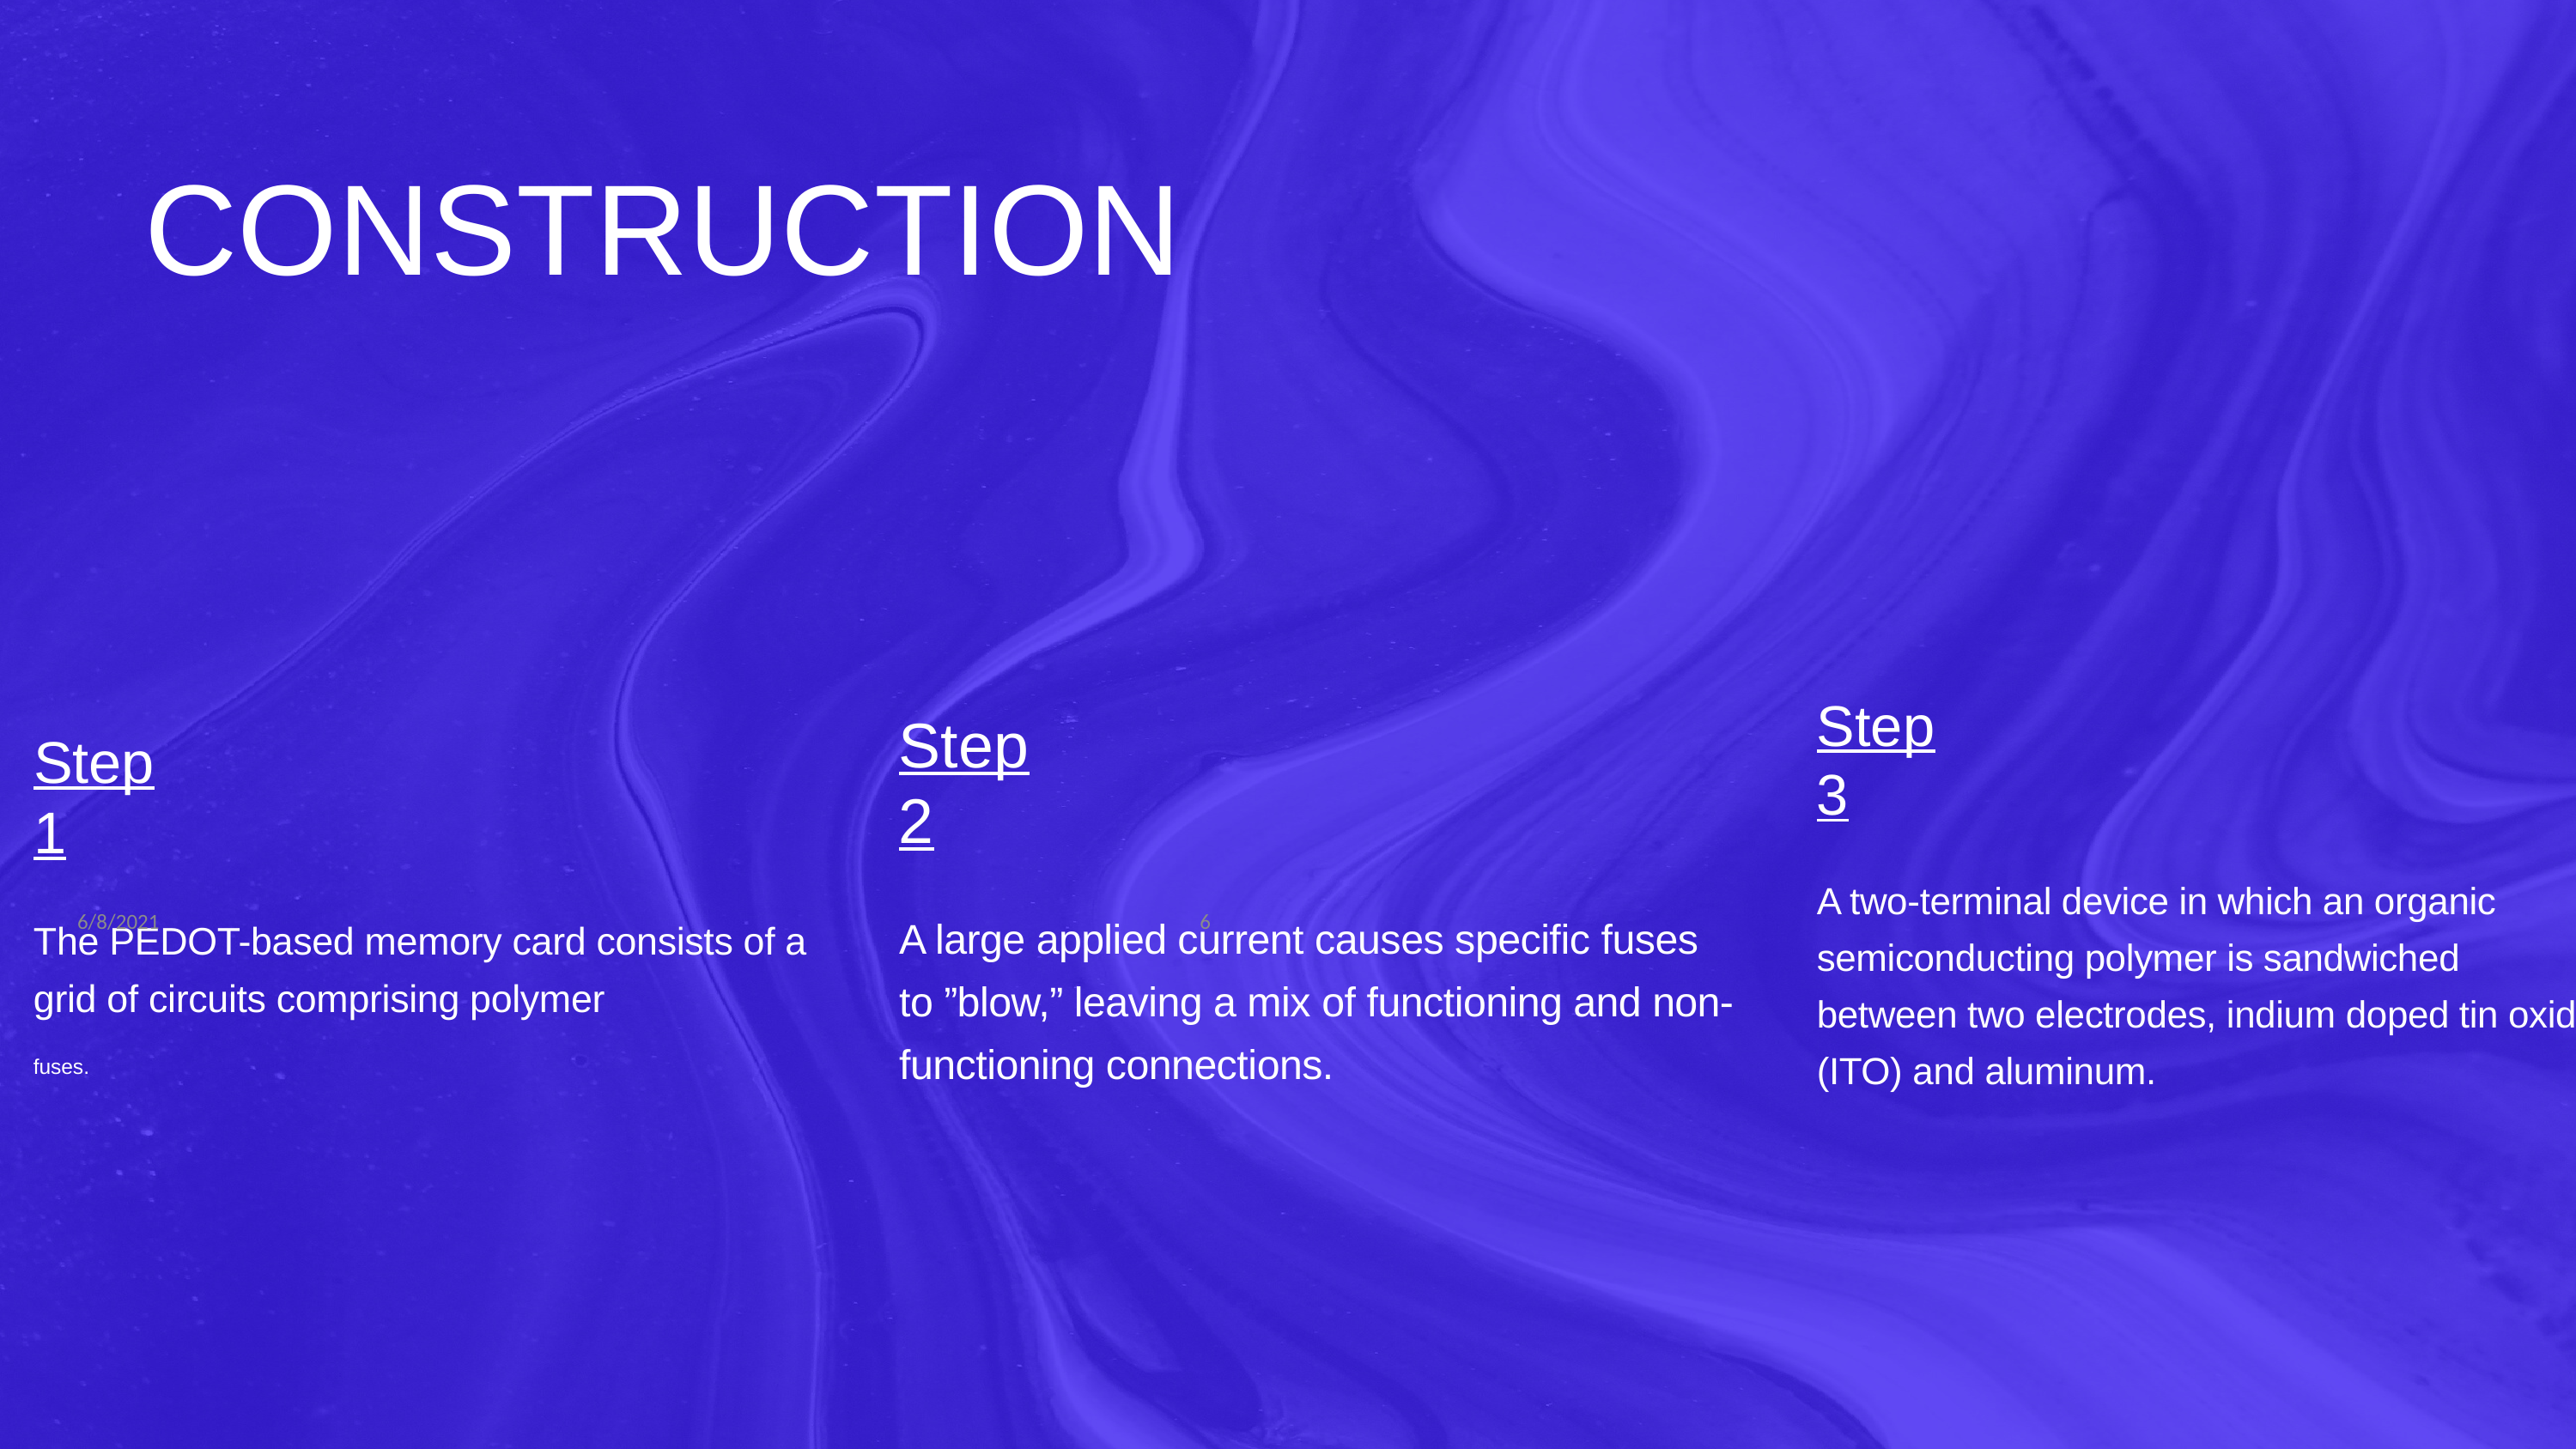

CONSTRUCTION
Step3
A two-terminal device in which an organic semiconducting polymer is sandwiched between two electrodes, indium doped tin oxide (ITO) and aluminum.
Step 2
A large applied current causes specific fuses to ”blow,” leaving a mix of functioning and non-functioning connections.
Step1
The PEDOT-based memory card consists of a grid of circuits comprising polymer
fuses.
6/8/2021
6